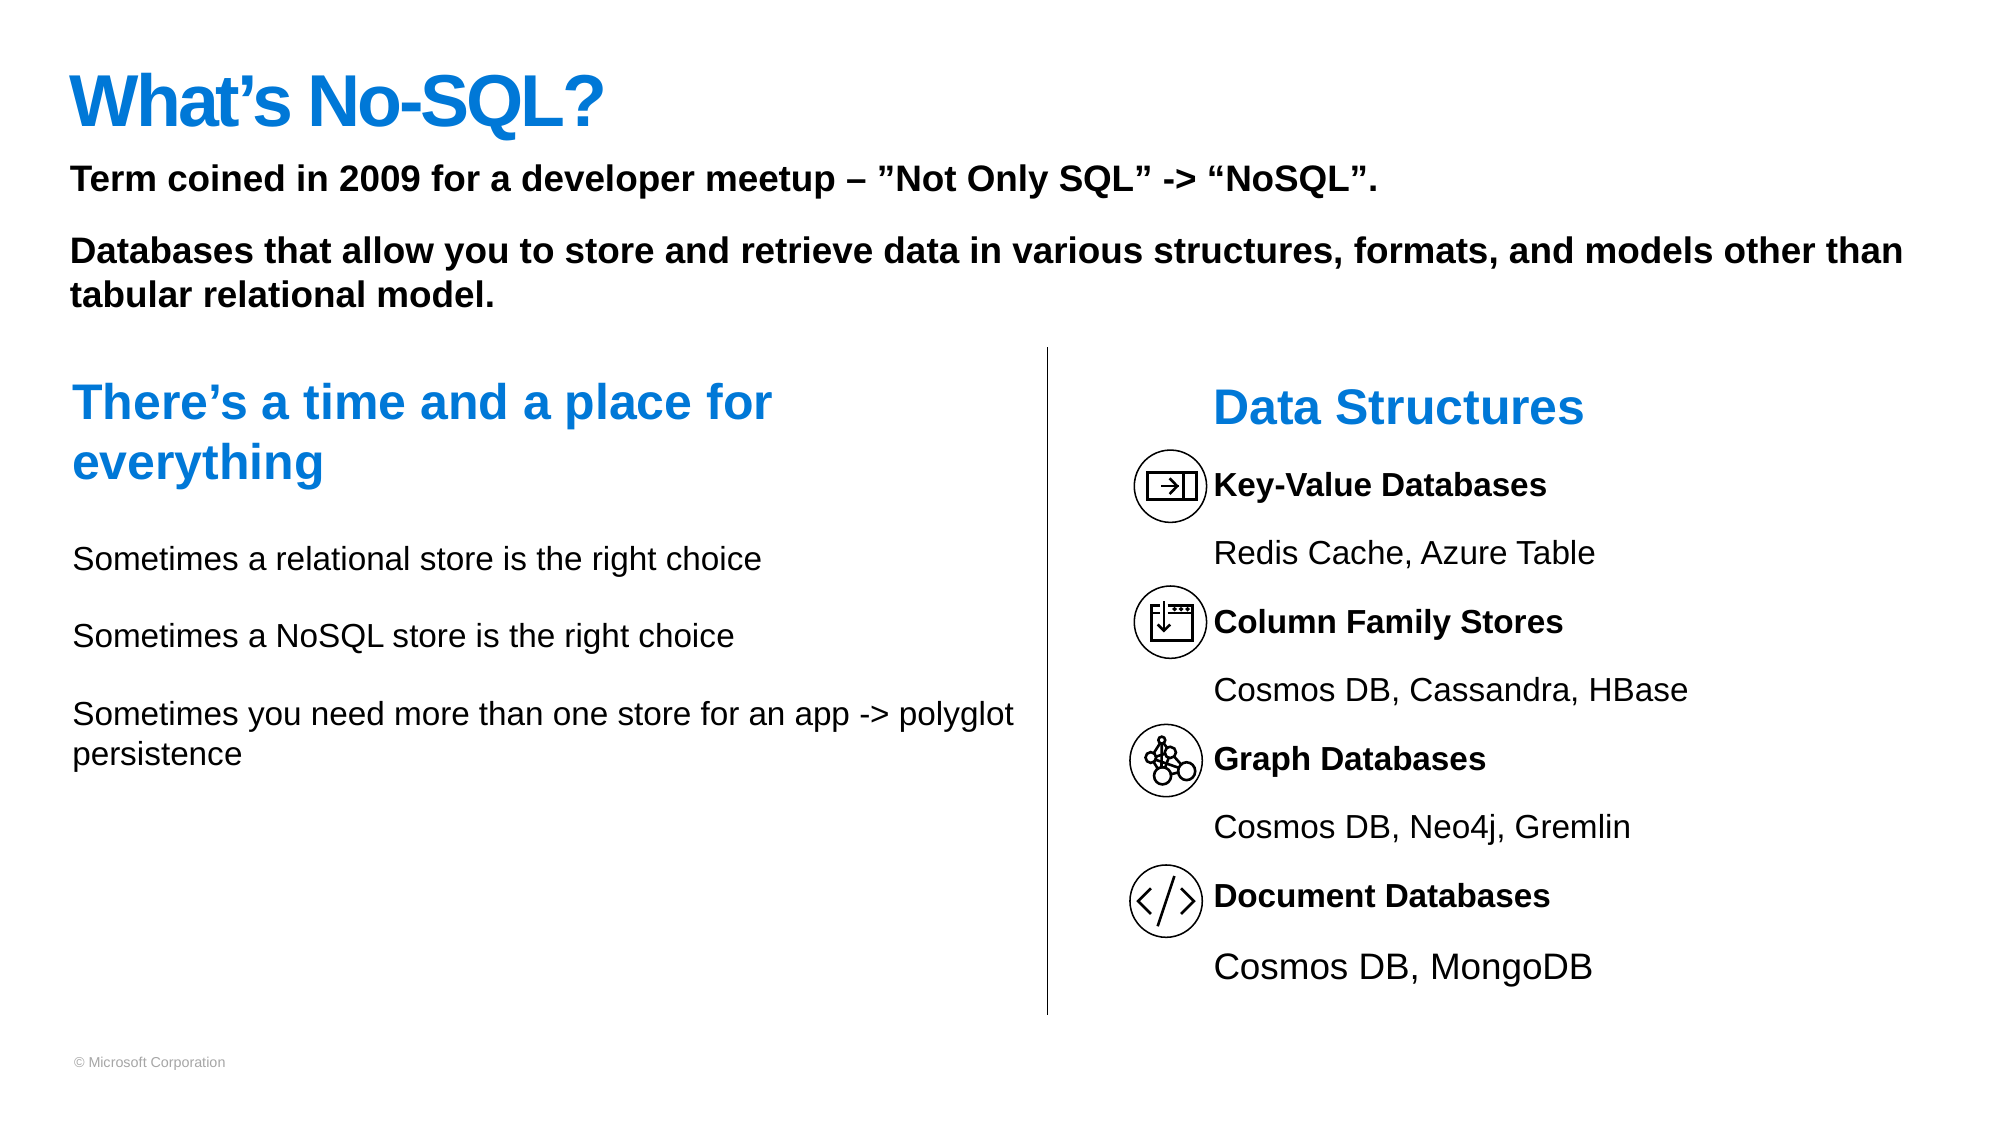

# What’s No-SQL?
Term coined in 2009 for a developer meetup – ”Not Only SQL” -> “NoSQL”.
Databases that allow you to store and retrieve data in various structures, formats, and models other than tabular relational model.
There’s a time and a place for everything

Sometimes a relational store is the right choice
Sometimes a NoSQL store is the right choice
Sometimes you need more than one store for an app -> polyglot persistence
Data Structures
Key-Value Databases
Redis Cache, Azure Table
Column Family Stores
Cosmos DB, Cassandra, HBase
Graph Databases
Cosmos DB, Neo4j, Gremlin
Document Databases
Cosmos DB, MongoDB